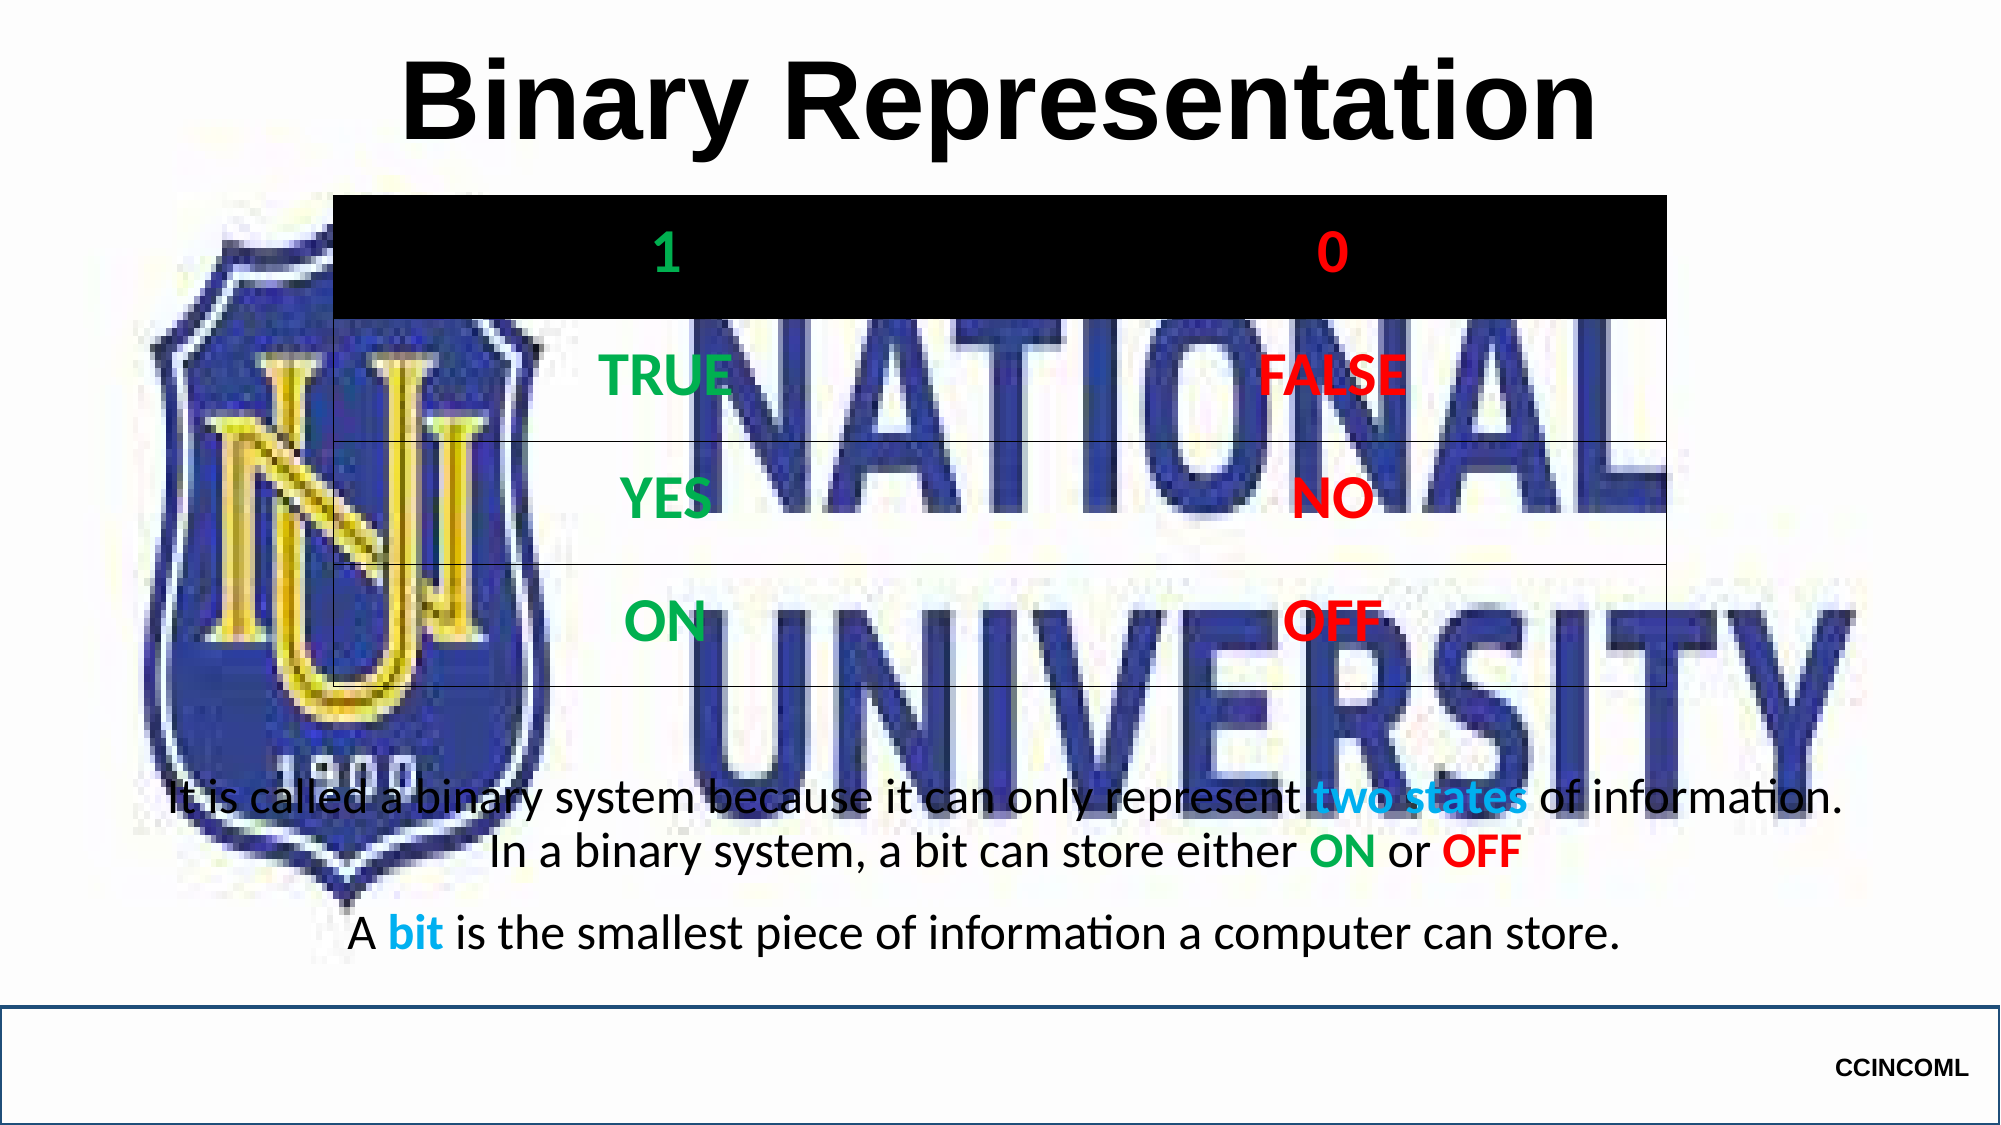

Binary Representation
| 1 | 0 |
| --- | --- |
| TRUE | FALSE |
| YES | NO |
| ON | OFF |
It is called a binary system because it can only represent two states of information. In a binary system, a bit can store either ON or OFF
A bit is the smallest piece of information a computer can store.
CCINCOML